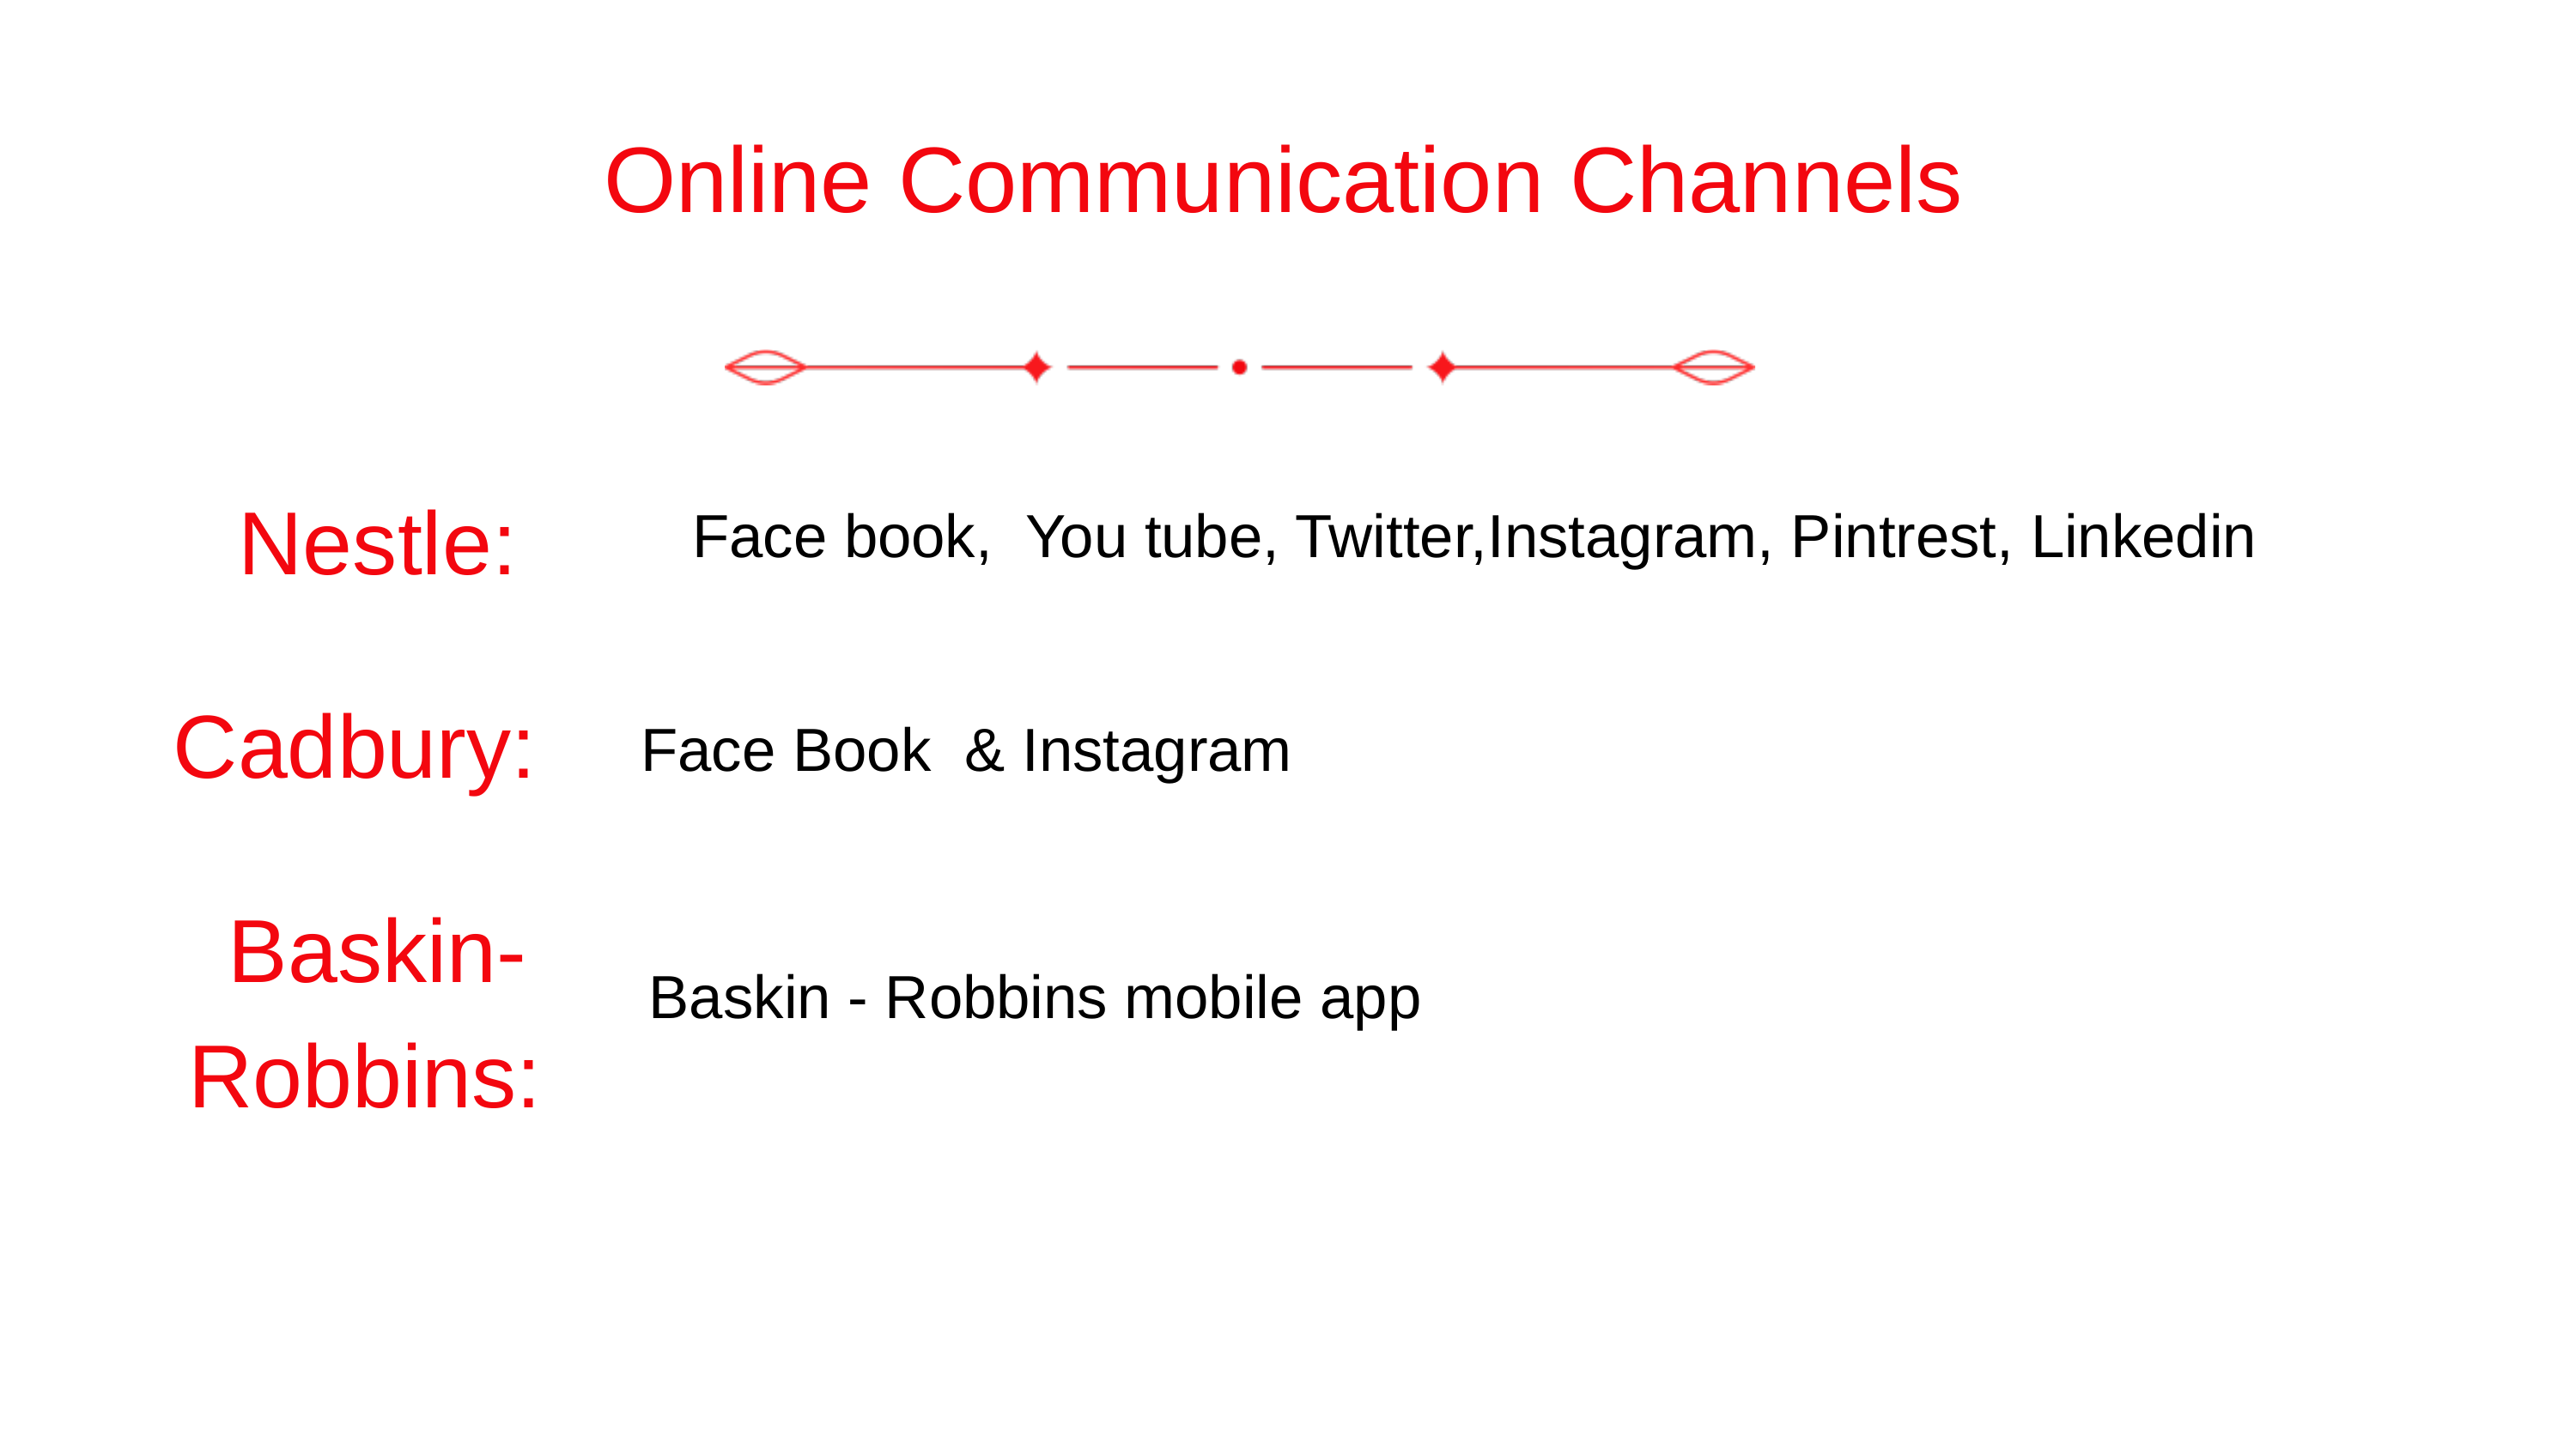

Online Communication Channels

Nestle:
Face book,  You tube, Twitter,Instagram, Pintrest, Linkedin

Cadbury:
 Face Book  & Instagram
Baskin-Robbins:
Baskin - Robbins mobile app